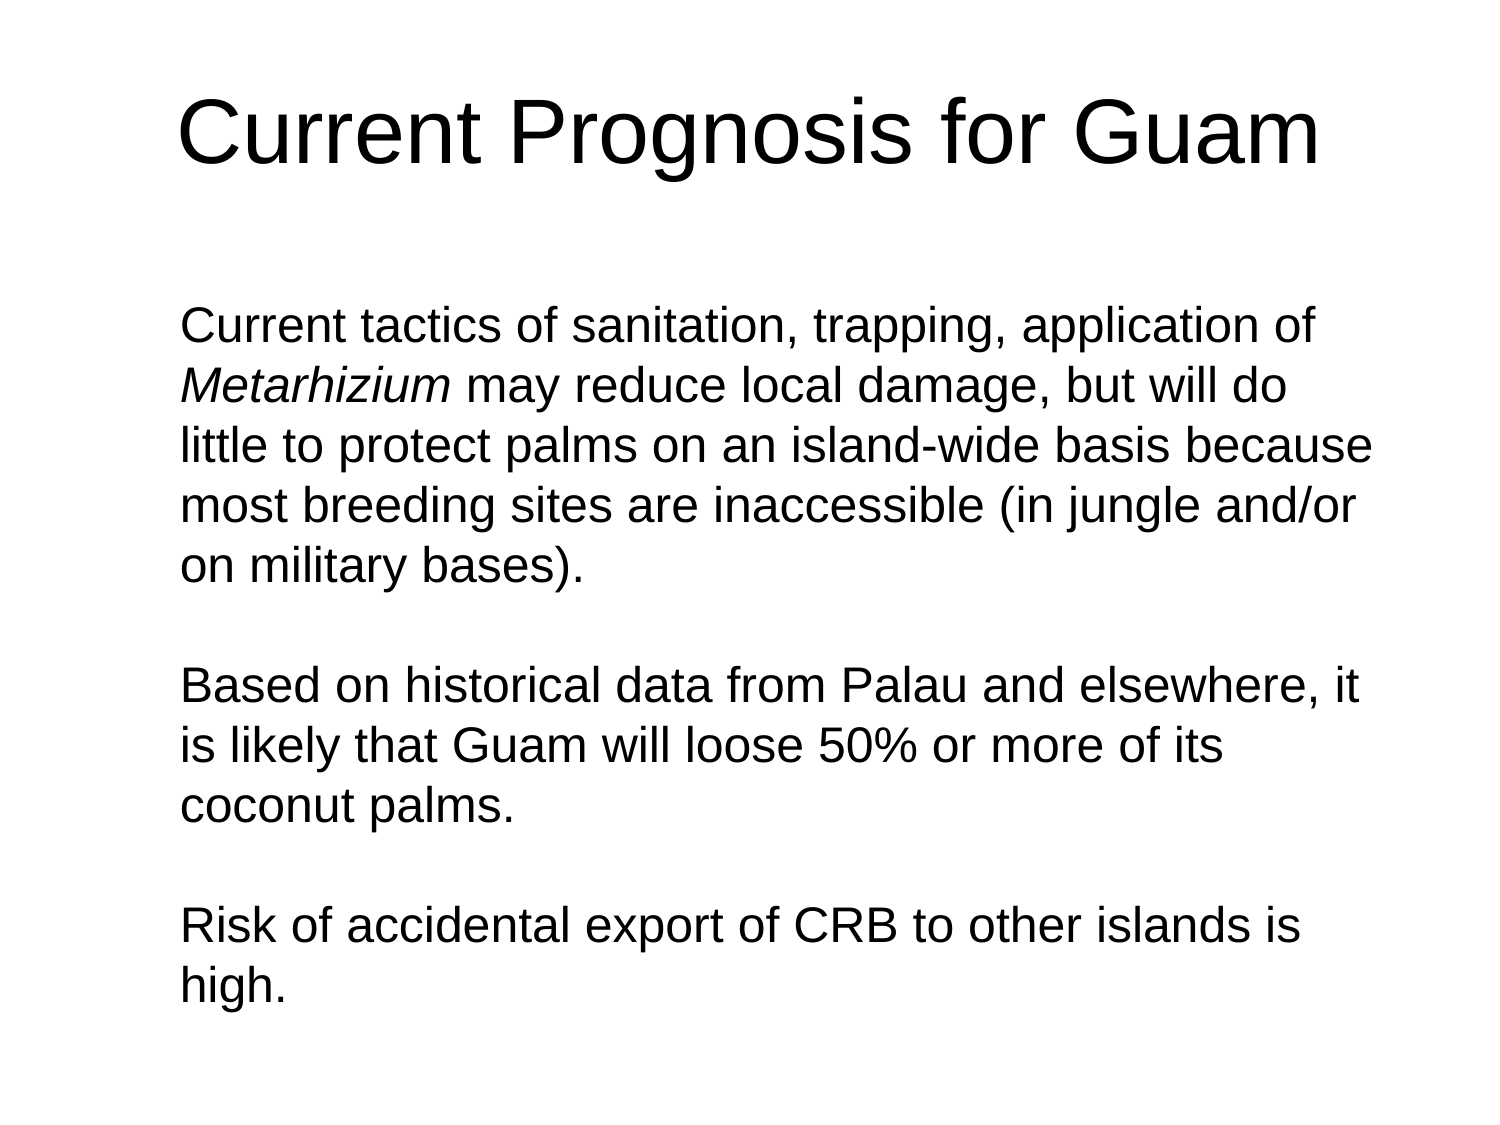

Current Prognosis for Guam
Current tactics of sanitation, trapping, application of Metarhizium may reduce local damage, but will do little to protect palms on an island-wide basis because most breeding sites are inaccessible (in jungle and/or on military bases).

Based on historical data from Palau and elsewhere, it is likely that Guam will loose 50% or more of its coconut palms.

Risk of accidental export of CRB to other islands is high.